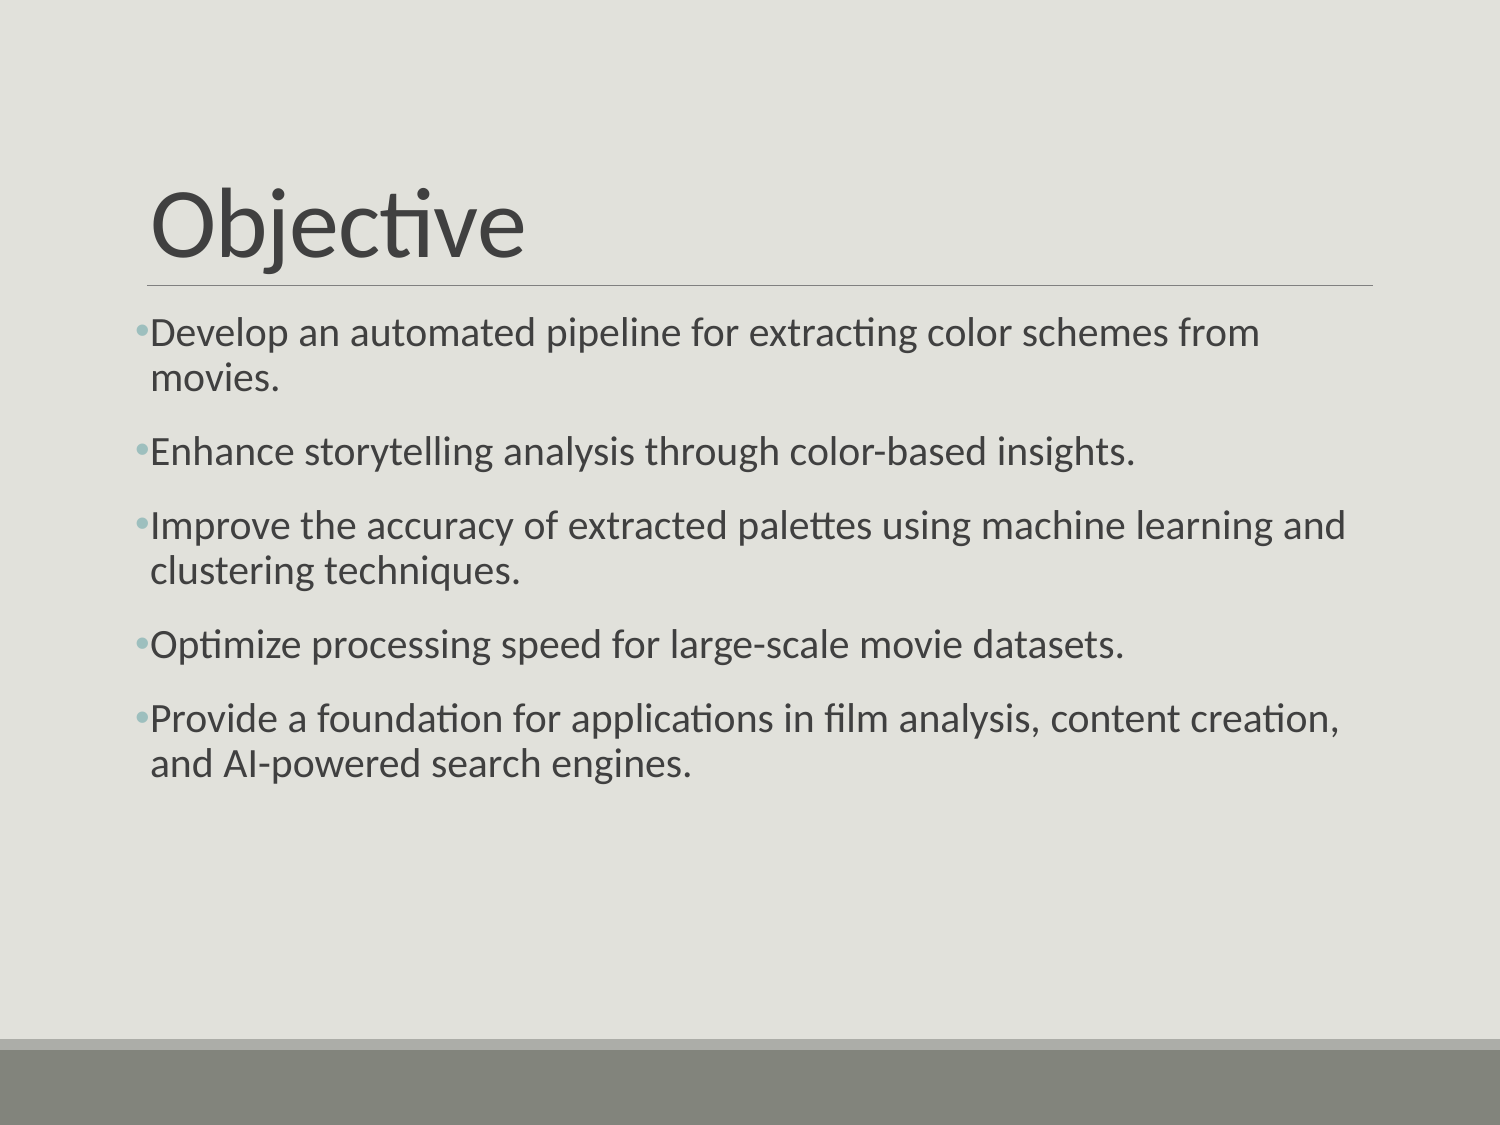

# Objective
Develop an automated pipeline for extracting color schemes from movies.
Enhance storytelling analysis through color-based insights.
Improve the accuracy of extracted palettes using machine learning and clustering techniques.
Optimize processing speed for large-scale movie datasets.
Provide a foundation for applications in film analysis, content creation, and AI-powered search engines.